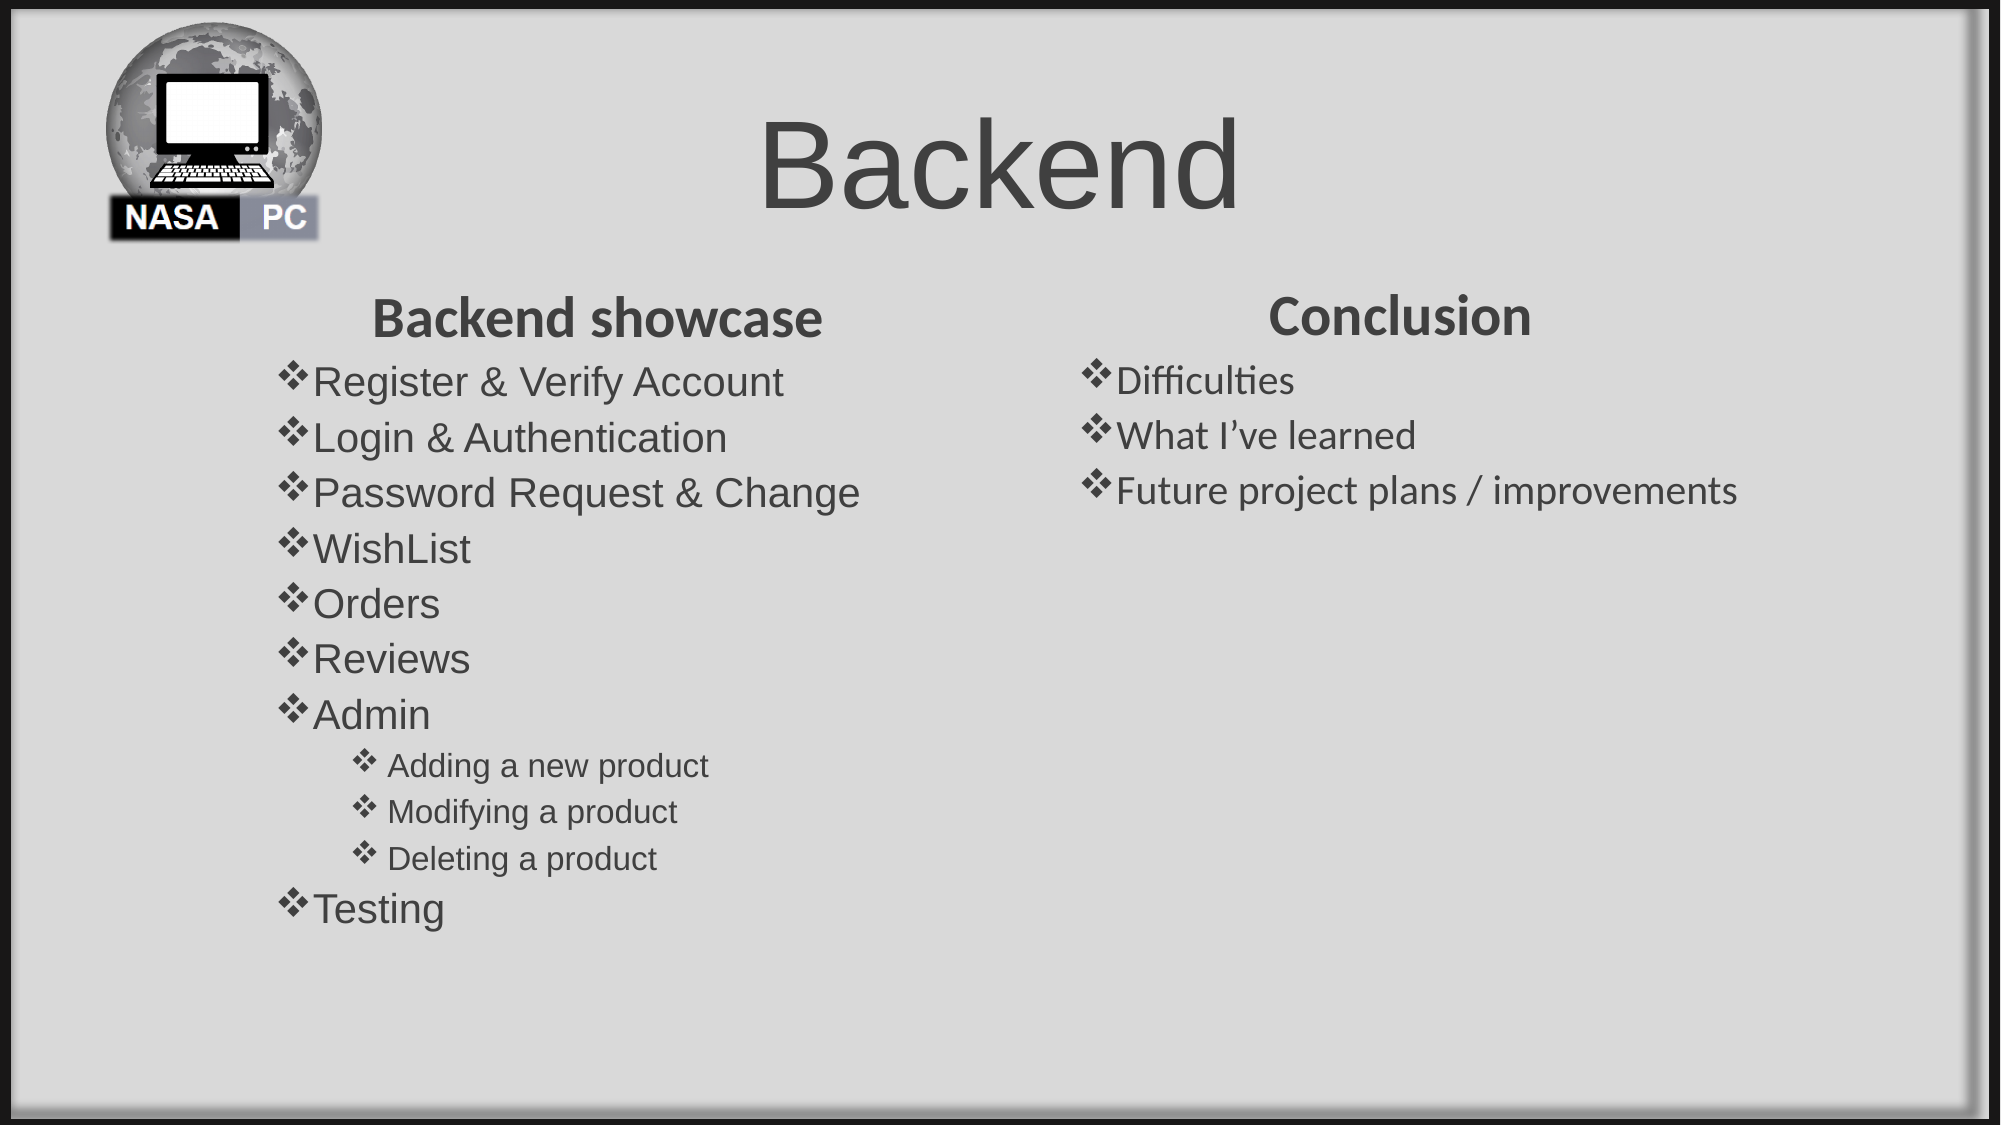

# Backend
Conclusion
Difficulties
What I’ve learned
Future project plans / improvements
Backend showcase
Register & Verify Account
Login & Authentication
Password Request & Change
WishList
Orders
Reviews
Admin
Adding a new product
Modifying a product
Deleting a product
Testing